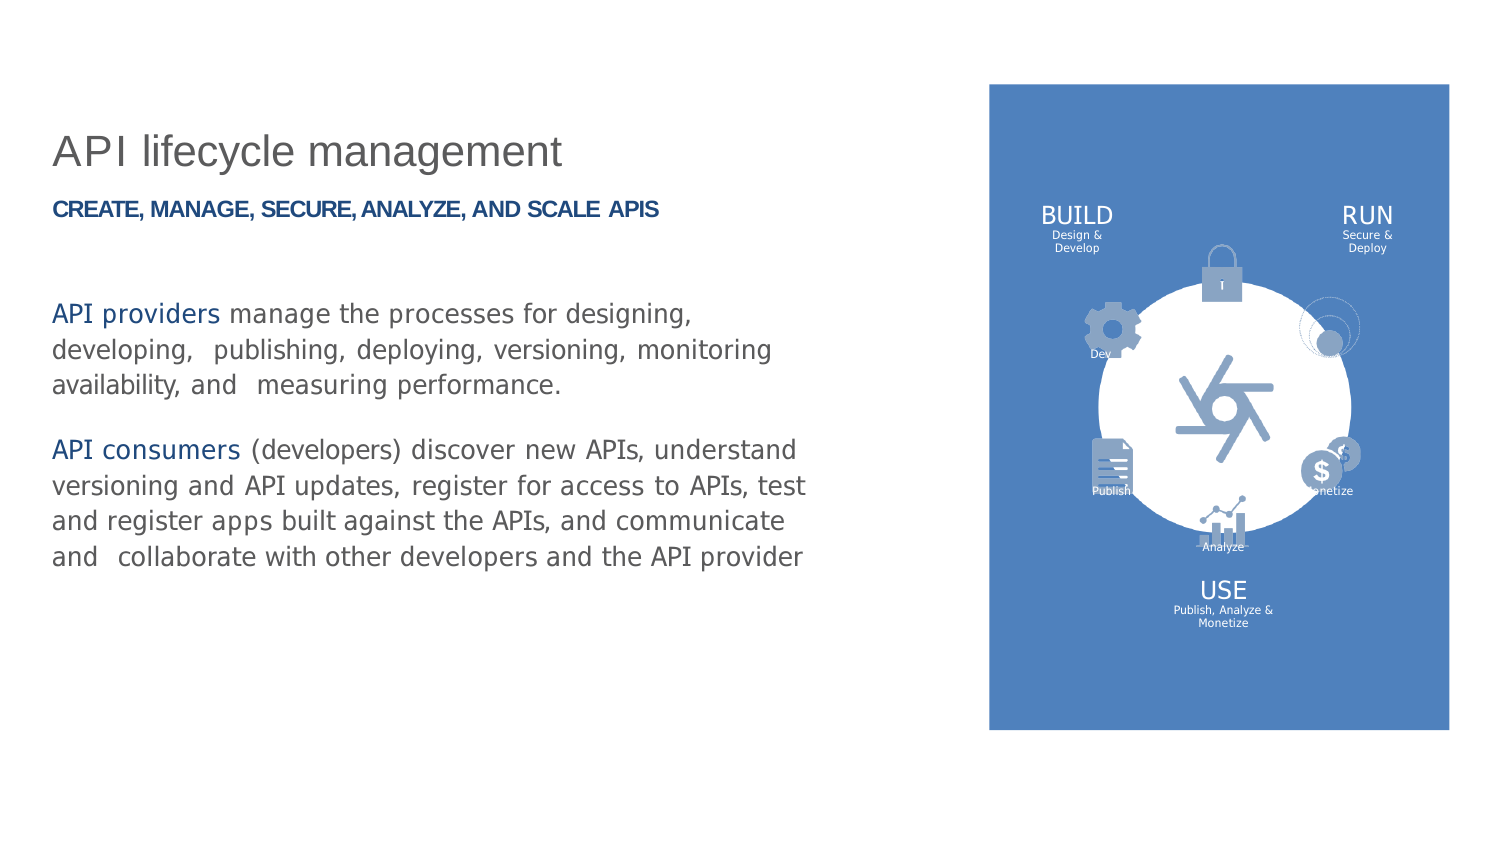

API lifecycle management
CREATE, MANAGE, SECURE, ANALYZE, AND SCALE APIS
BUILD
Design & Develop
RUN
Secure & Deploy

API providers manage the processes for designing, developing,  publishing, deploying, versioning, monitoring availability, and  measuring performance.
Dev
API consumers (developers) discover new APIs, understand  versioning and API updates, register for access to APIs, test  and register apps built against the APIs, and communicate and  collaborate with other developers and the API provider
Publish
Monetize
Analyze

USE
Publish, Analyze & Monetize